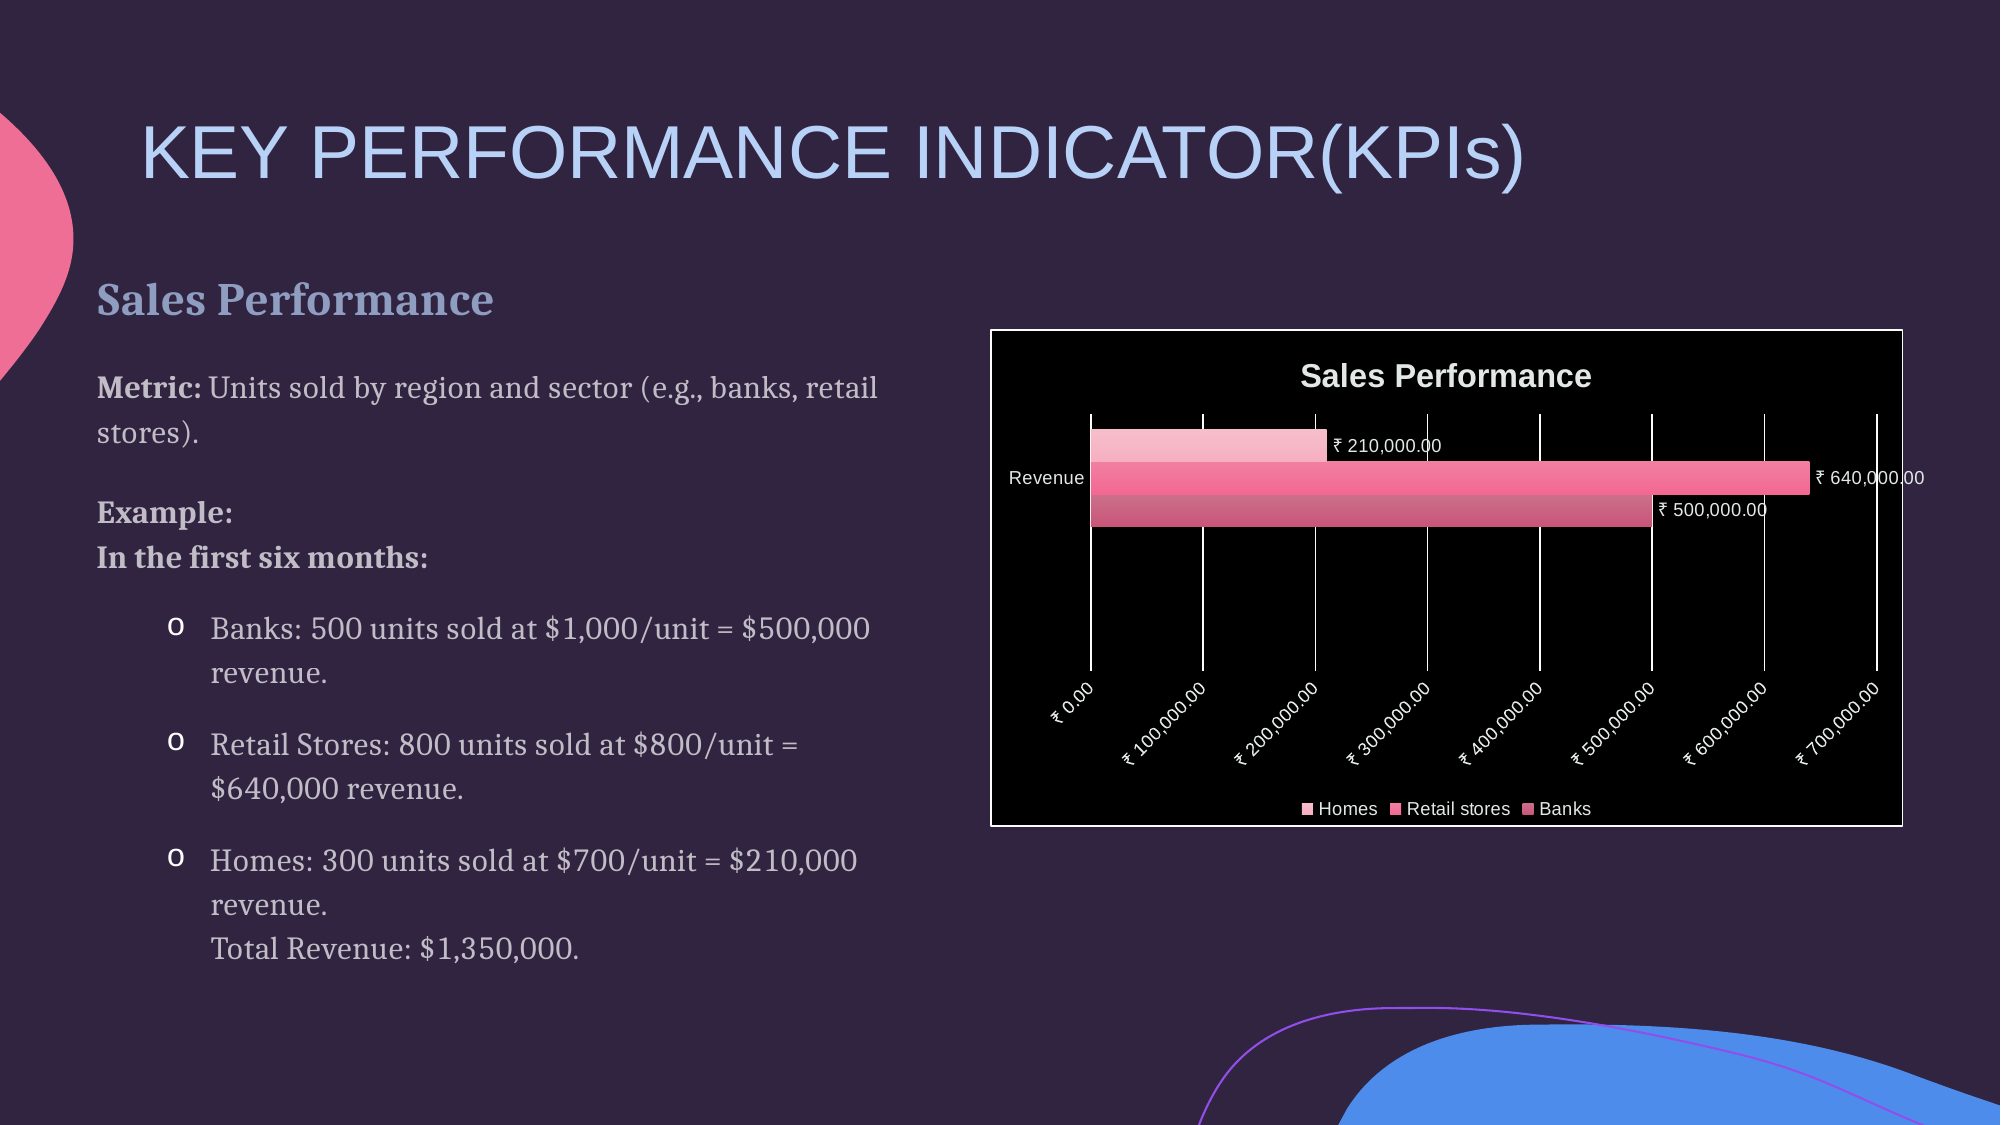

# KEY PERFORMANCE INDICATOR(KPIs)
Sales Performance
Metric: Units sold by region and sector (e.g., banks, retail stores).
Example:
In the first six months:
Banks: 500 units sold at $1,000/unit = $500,000 revenue.
Retail Stores: 800 units sold at $800/unit = $640,000 revenue.
Homes: 300 units sold at $700/unit = $210,000 revenue.
Total Revenue: $1,350,000.

### Chart: Sales Performance

| Category | Banks | Retail stores | Homes |
|---|---|---|---|
|  | None | None | None |
| Revenue | 500000.0 | 640000.0 | 210000.0 |